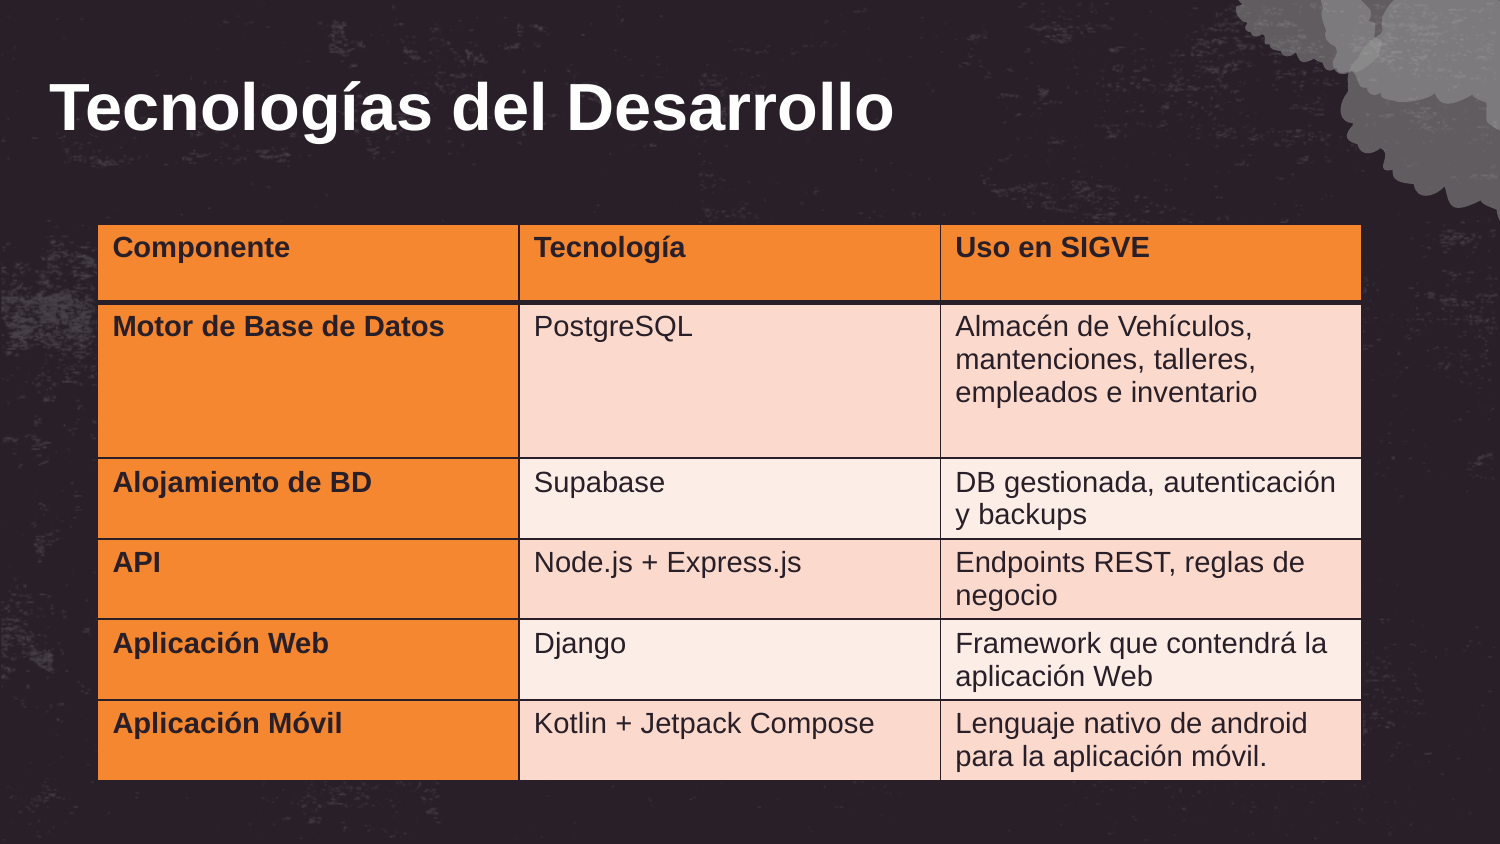

# Tecnologías del Desarrollo
| Componente | Tecnología | Uso en SIGVE |
| --- | --- | --- |
| Motor de Base de Datos | PostgreSQL | Almacén de Vehículos, mantenciones, talleres, empleados e inventario |
| Alojamiento de BD | Supabase | DB gestionada, autenticación y backups |
| API | Node.js + Express.js | Endpoints REST, reglas de negocio |
| Aplicación Web | Django | Framework que contendrá la aplicación Web |
| Aplicación Móvil | Kotlin + Jetpack Compose | Lenguaje nativo de android para la aplicación móvil. |